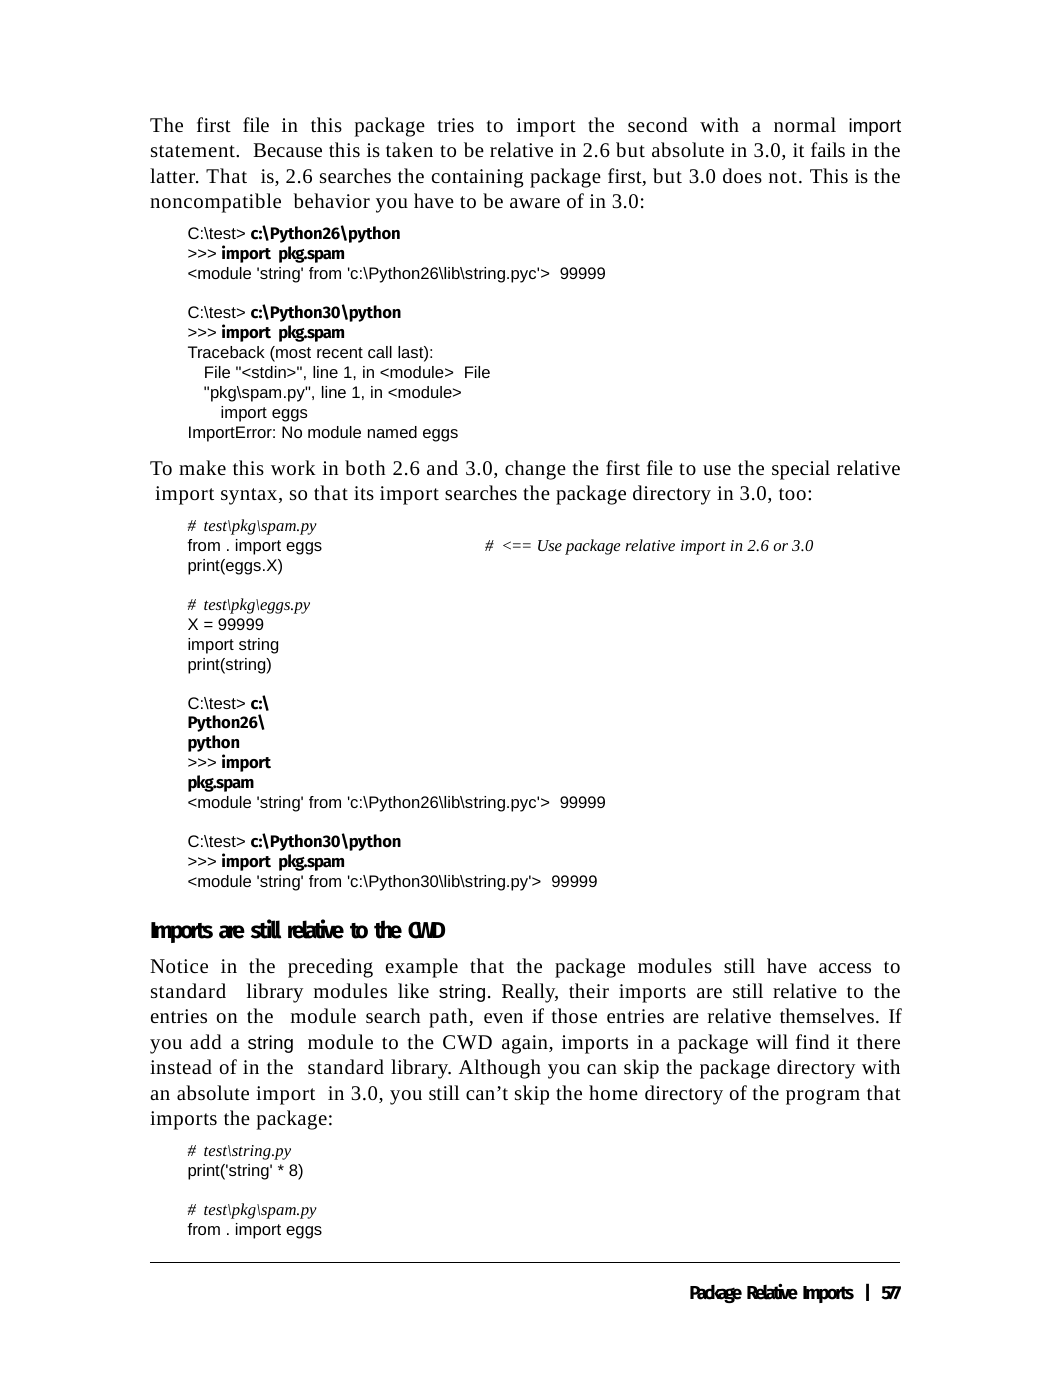

The first file in this package tries to import the second with a normal import statement.  Because this is taken to be relative in 2.6 but absolute in 3.0, it fails in the latter. That  is, 2.6 searches the containing package first, but 3.0 does not. This is the noncompatible  behavior you have to be aware of in 3.0:
C:\test> c:\Python26\python
>>> import pkg.spam
<module 'string' from 'c:\Python26\lib\string.pyc'>  99999

C:\test> c:\Python30\python
>>> import pkg.spam
Traceback (most recent call last):
File "<stdin>", line 1, in <module>  File "pkg\spam.py", line 1, in <module>
import eggs
ImportError: No module named eggs
To make this work in both 2.6 and 3.0, change the first file to use the special relative  import syntax, so that its import searches the package directory in 3.0, too:
# test\pkg\spam.py
from . import eggs	# <== Use package relative import in 2.6 or 3.0
print(eggs.X)

# test\pkg\eggs.py
X = 99999
import string  print(string)

C:\test> c:\Python26\python
>>> import pkg.spam
<module 'string' from 'c:\Python26\lib\string.pyc'>  99999

C:\test> c:\Python30\python
>>> import pkg.spam
<module 'string' from 'c:\Python30\lib\string.py'>  99999

Imports are still relative to the CWD
Notice in the preceding example that the package modules still have access to standard  library modules like string. Really, their imports are still relative to the entries on the  module search path, even if those entries are relative themselves. If you add a string  module to the CWD again, imports in a package will find it there instead of in the  standard library. Although you can skip the package directory with an absolute import  in 3.0, you still can’t skip the home directory of the program that imports the package:
# test\string.py
print('string' * 8)

# test\pkg\spam.py
from . import eggs

Package Relative Imports  |  577